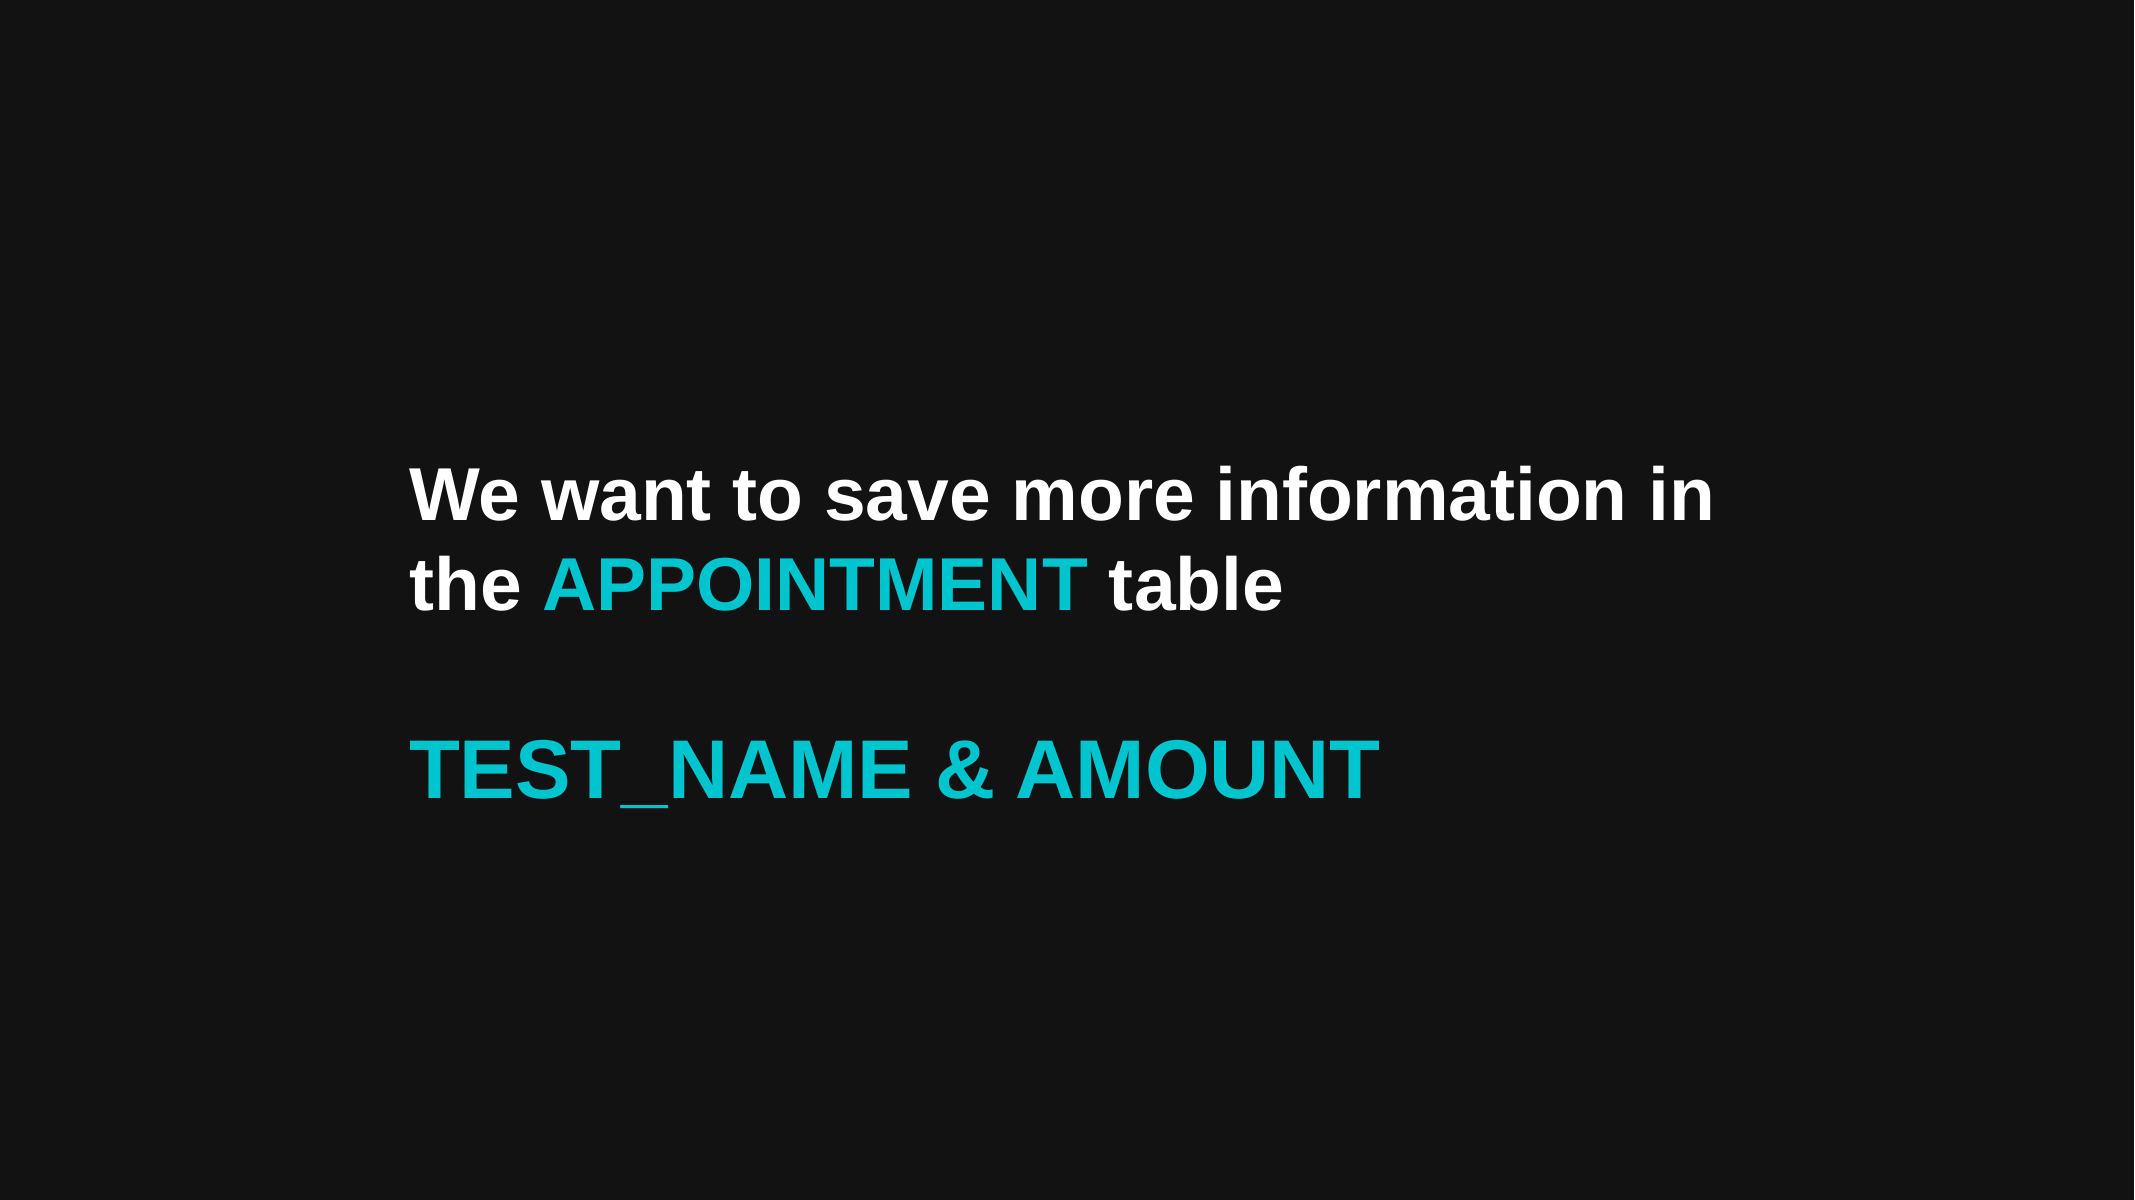

We want to save more information in the APPOINTMENT table

TEST_NAME & AMOUNT